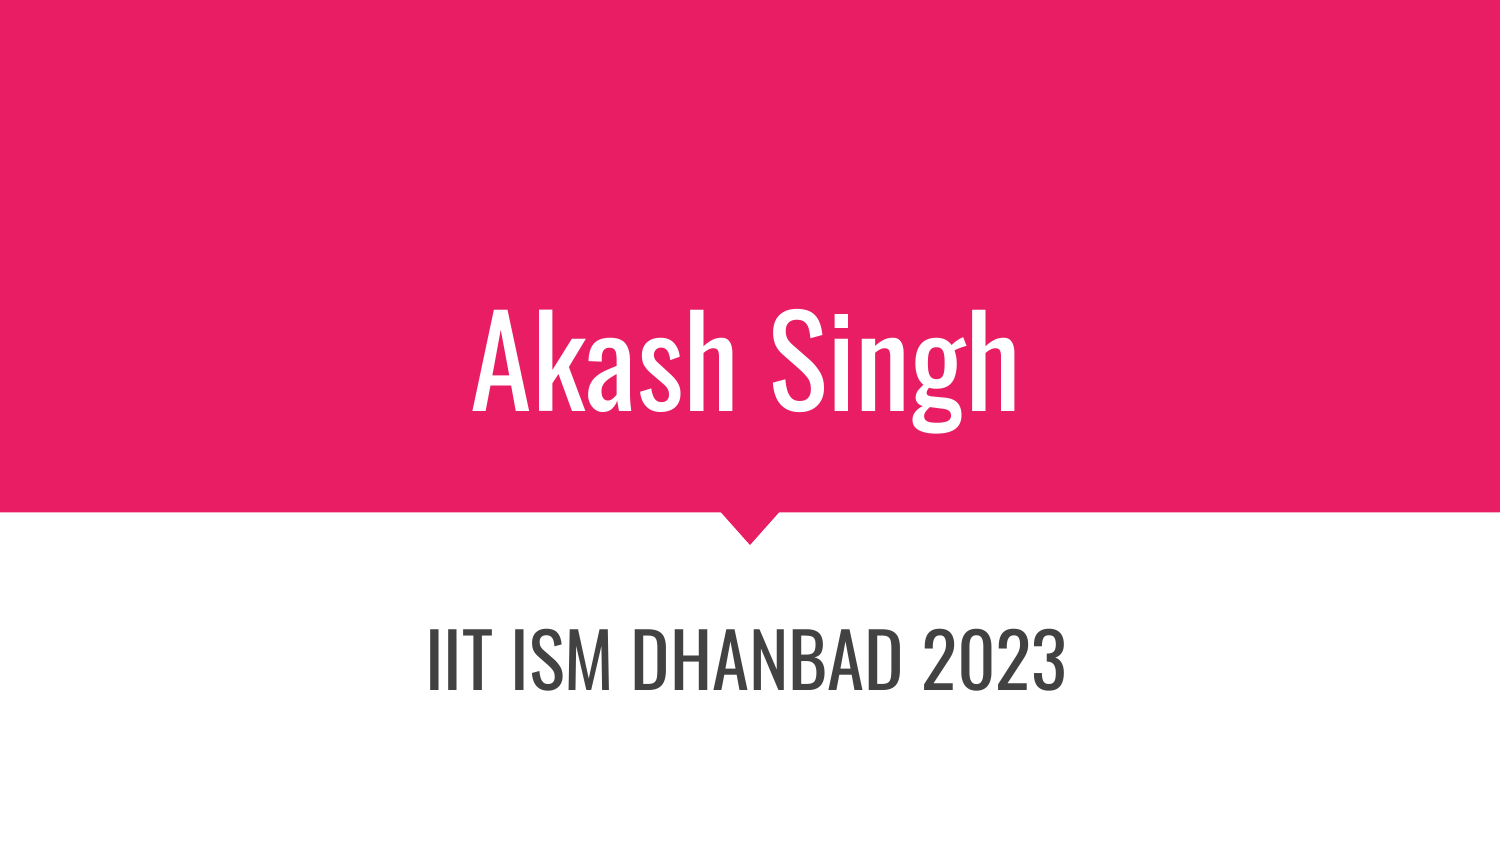

# Akash Singh
IIT ISM DHANBAD 2023